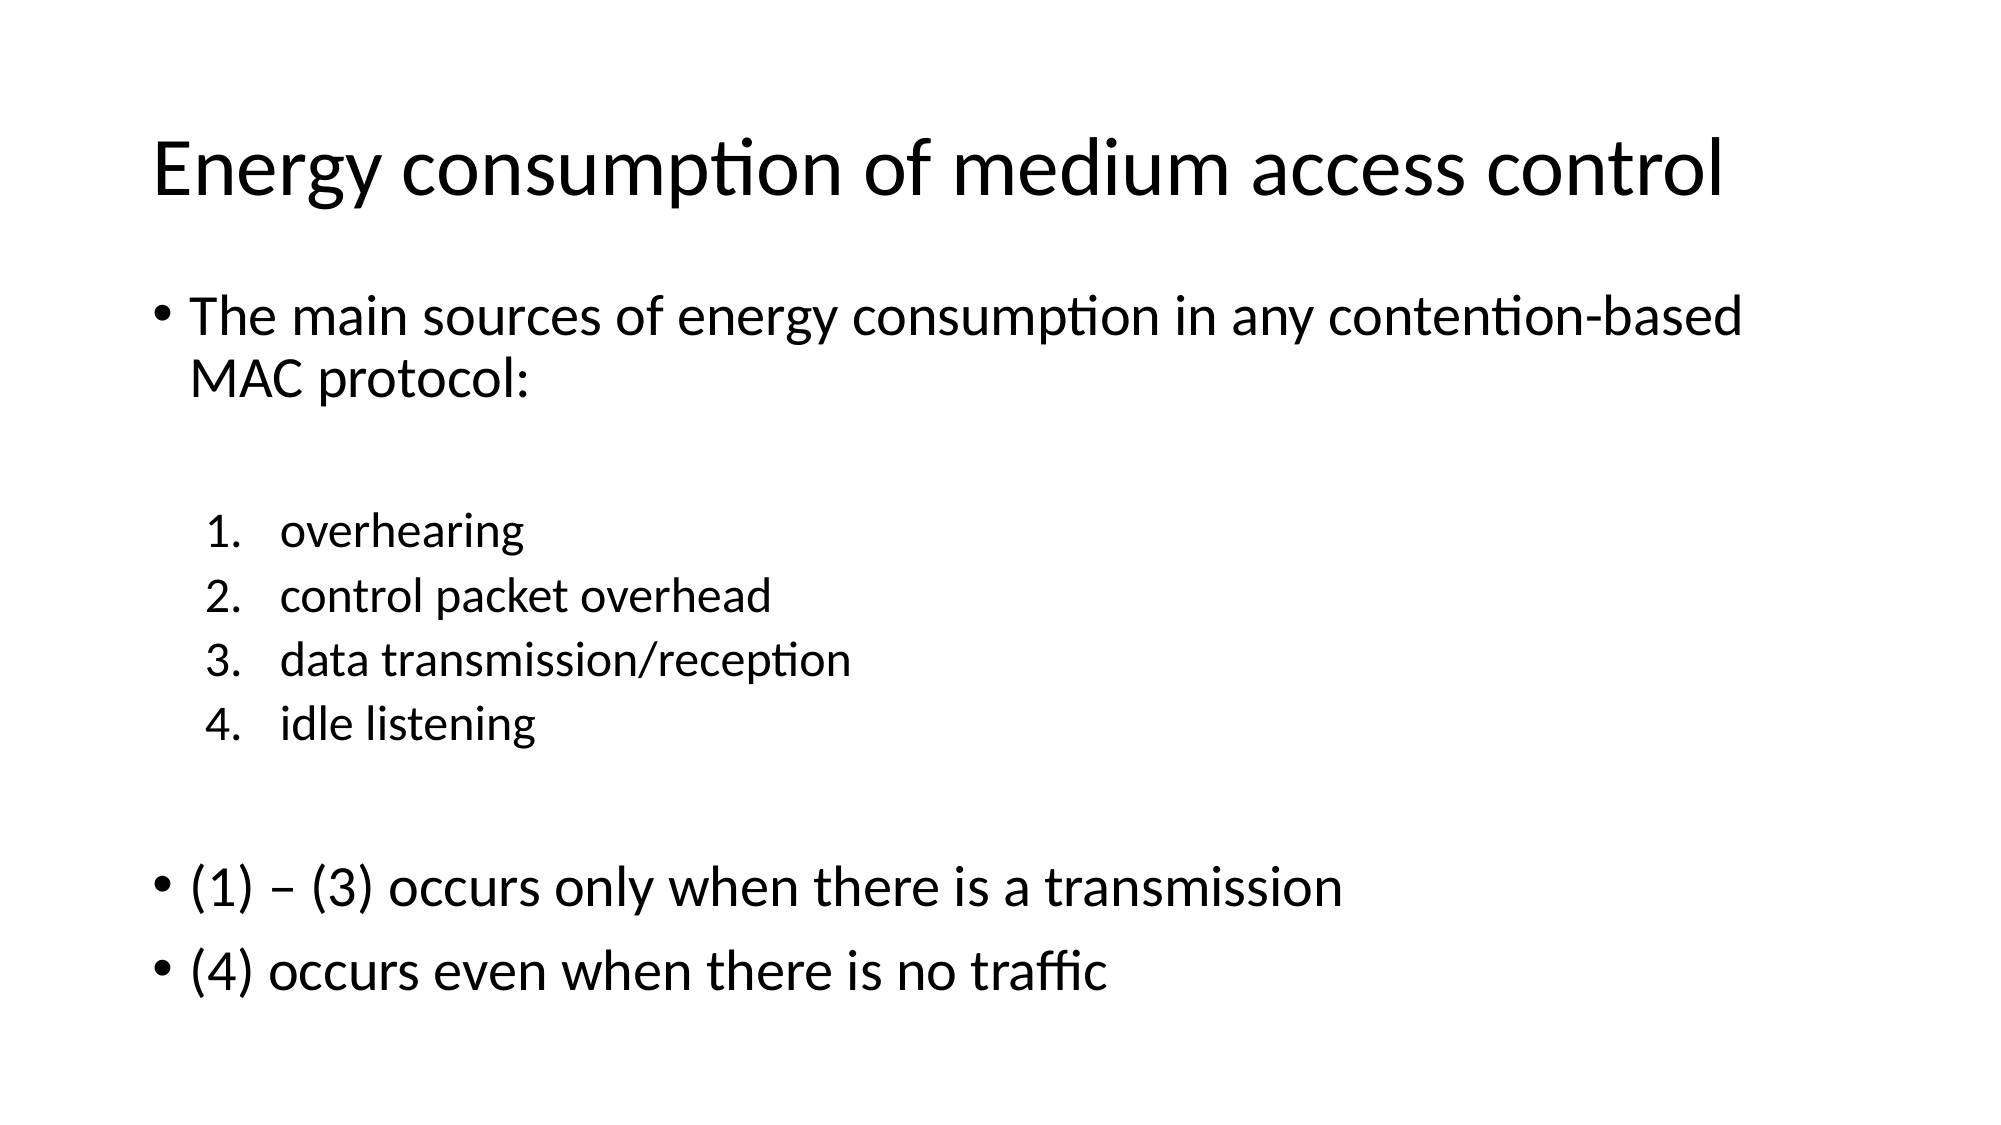

# Energy consumption of medium access control
The main sources of energy consumption in any contention-based MAC protocol:

overhearing
control packet overhead
data transmission/reception
idle listening

(1) – (3) occurs only when there is a transmission
(4) occurs even when there is no traffic